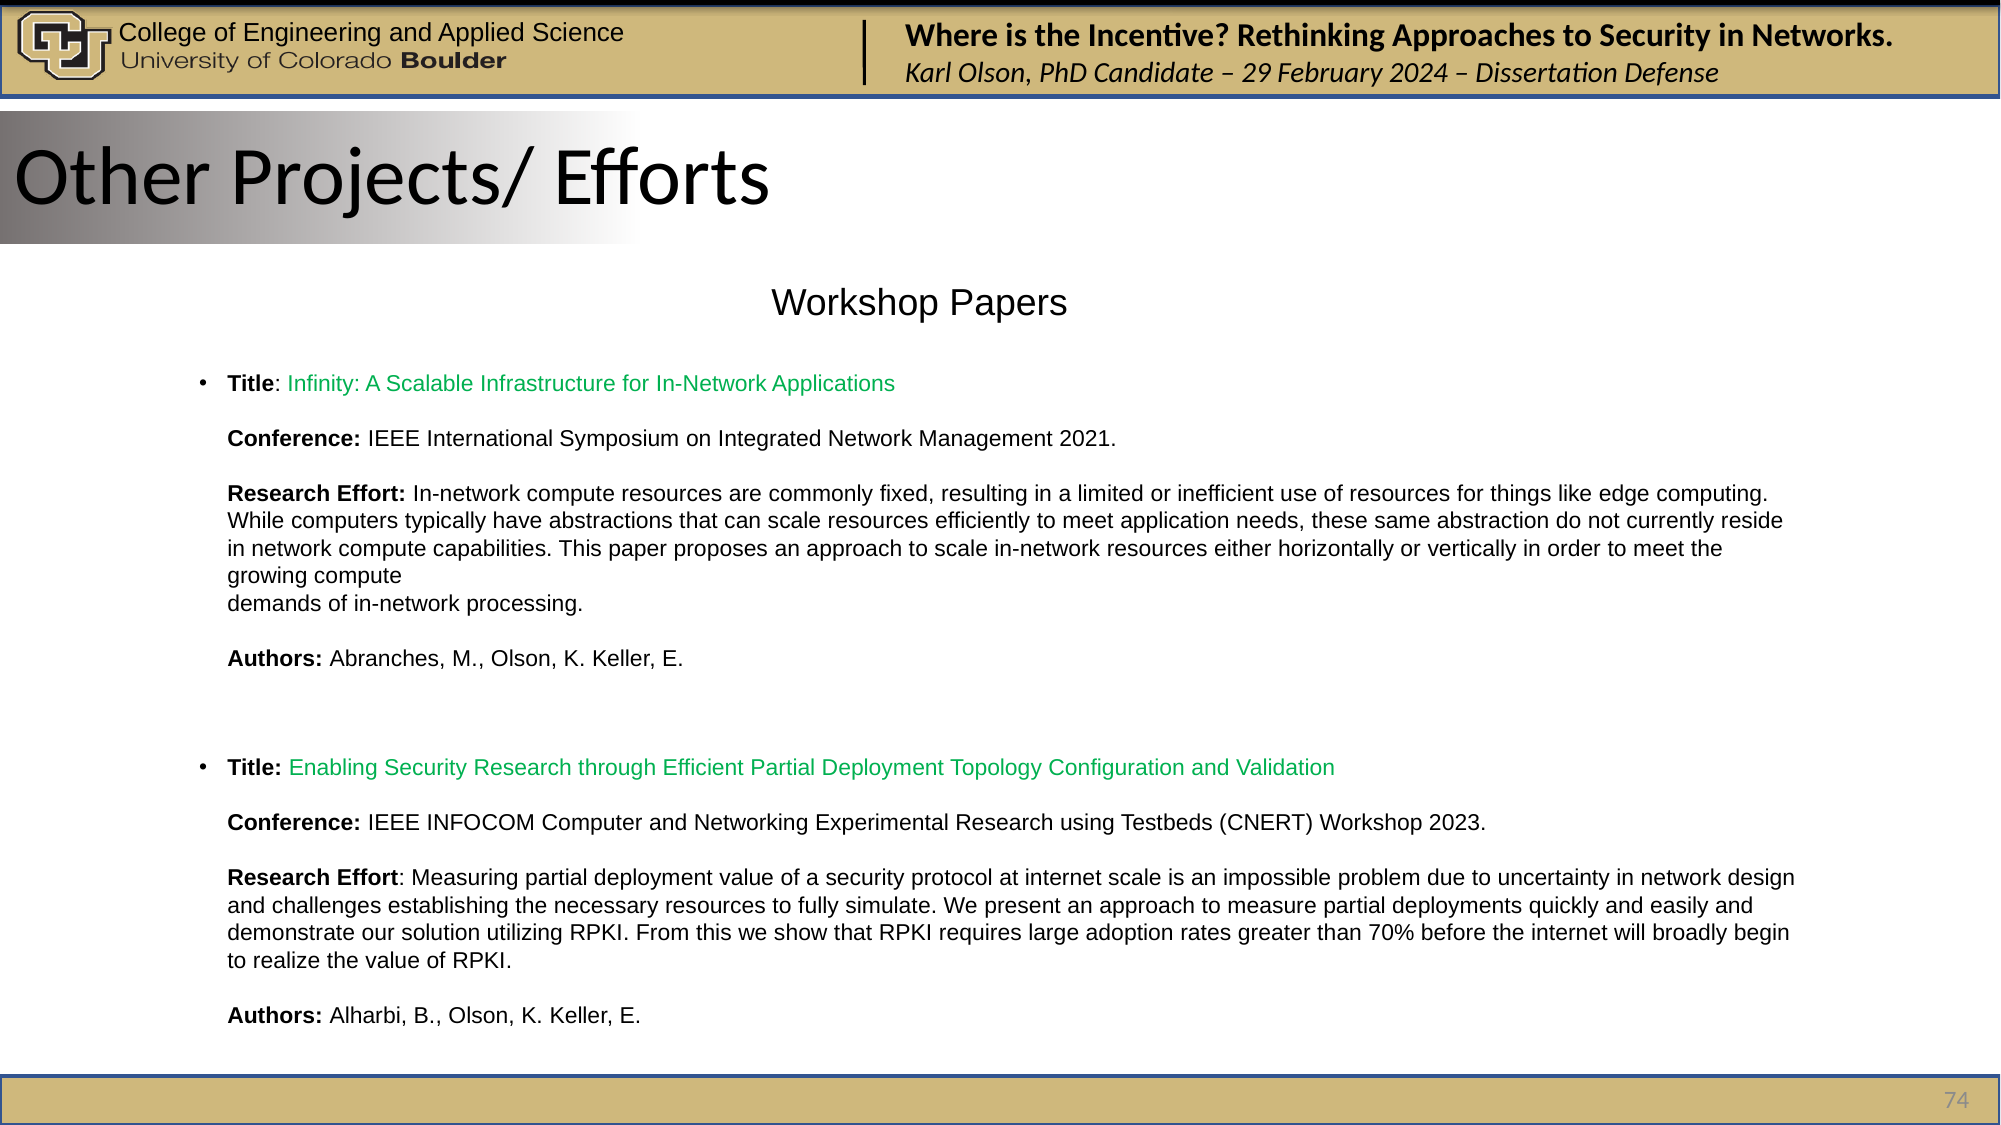

# Other Projects/ Efforts
Workshop Papers
Title: Infinity: A Scalable Infrastructure for In-Network Applications
Conference: IEEE International Symposium on Integrated Network Management 2021.
Research Effort: In-network compute resources are commonly fixed, resulting in a limited or inefficient use of resources for things like edge computing. While computers typically have abstractions that can scale resources efficiently to meet application needs, these same abstraction do not currently reside in network compute capabilities. This paper proposes an approach to scale in-network resources either horizontally or vertically in order to meet the growing compute
demands of in-network processing.
Authors: Abranches, M., Olson, K. Keller, E.

Title: Enabling Security Research through Efficient Partial Deployment Topology Configuration and Validation
Conference: IEEE INFOCOM Computer and Networking Experimental Research using Testbeds (CNERT) Workshop 2023.
Research Effort: Measuring partial deployment value of a security protocol at internet scale is an impossible problem due to uncertainty in network design and challenges establishing the necessary resources to fully simulate. We present an approach to measure partial deployments quickly and easily and demonstrate our solution utilizing RPKI. From this we show that RPKI requires large adoption rates greater than 70% before the internet will broadly begin to realize the value of RPKI.
Authors: Alharbi, B., Olson, K. Keller, E.